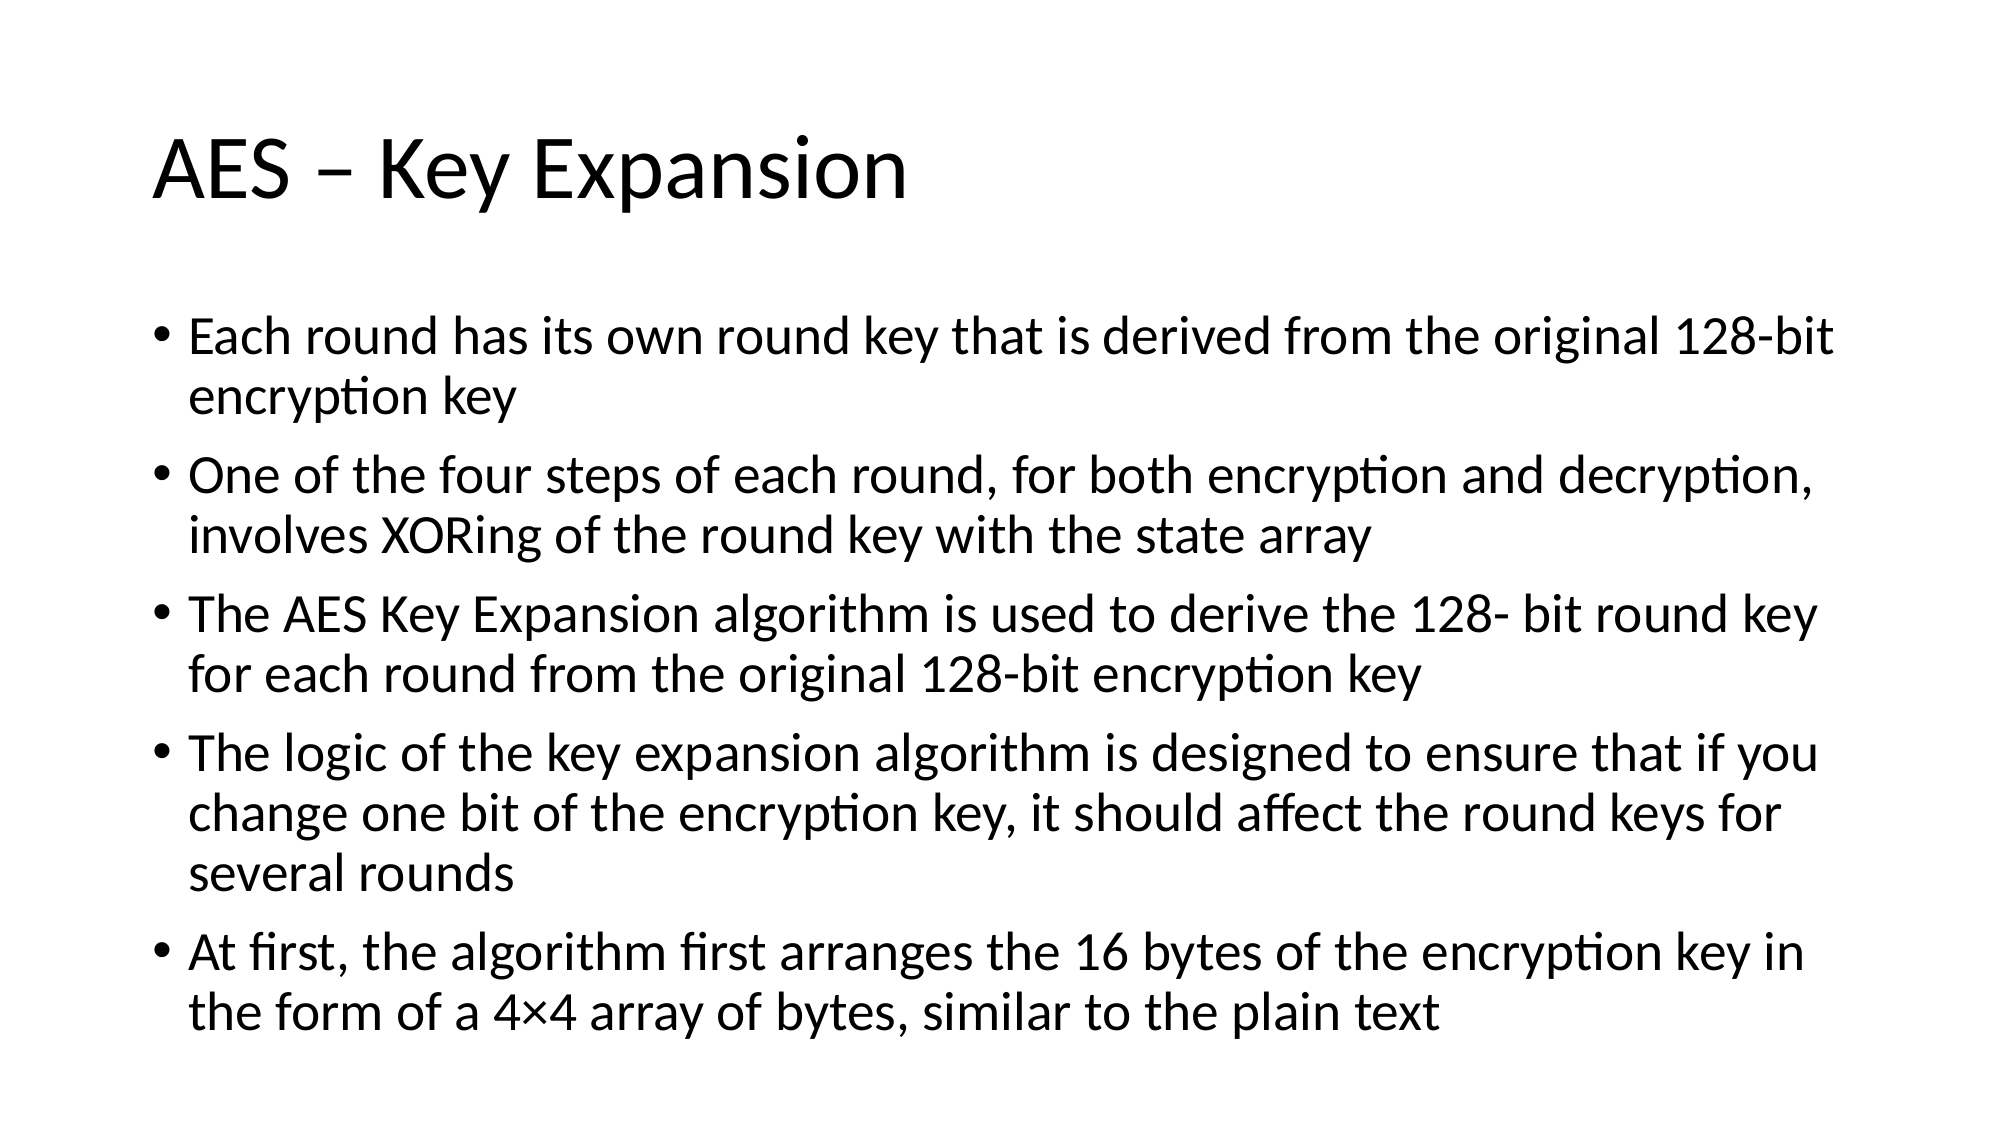

# AES – Key Expansion
Each round has its own round key that is derived from the original 128-bit encryption key
One of the four steps of each round, for both encryption and decryption, involves XORing of the round key with the state array
The AES Key Expansion algorithm is used to derive the 128- bit round key for each round from the original 128-bit encryption key
The logic of the key expansion algorithm is designed to ensure that if you change one bit of the encryption key, it should affect the round keys for several rounds
At first, the algorithm first arranges the 16 bytes of the encryption key in the form of a 4×4 array of bytes, similar to the plain text